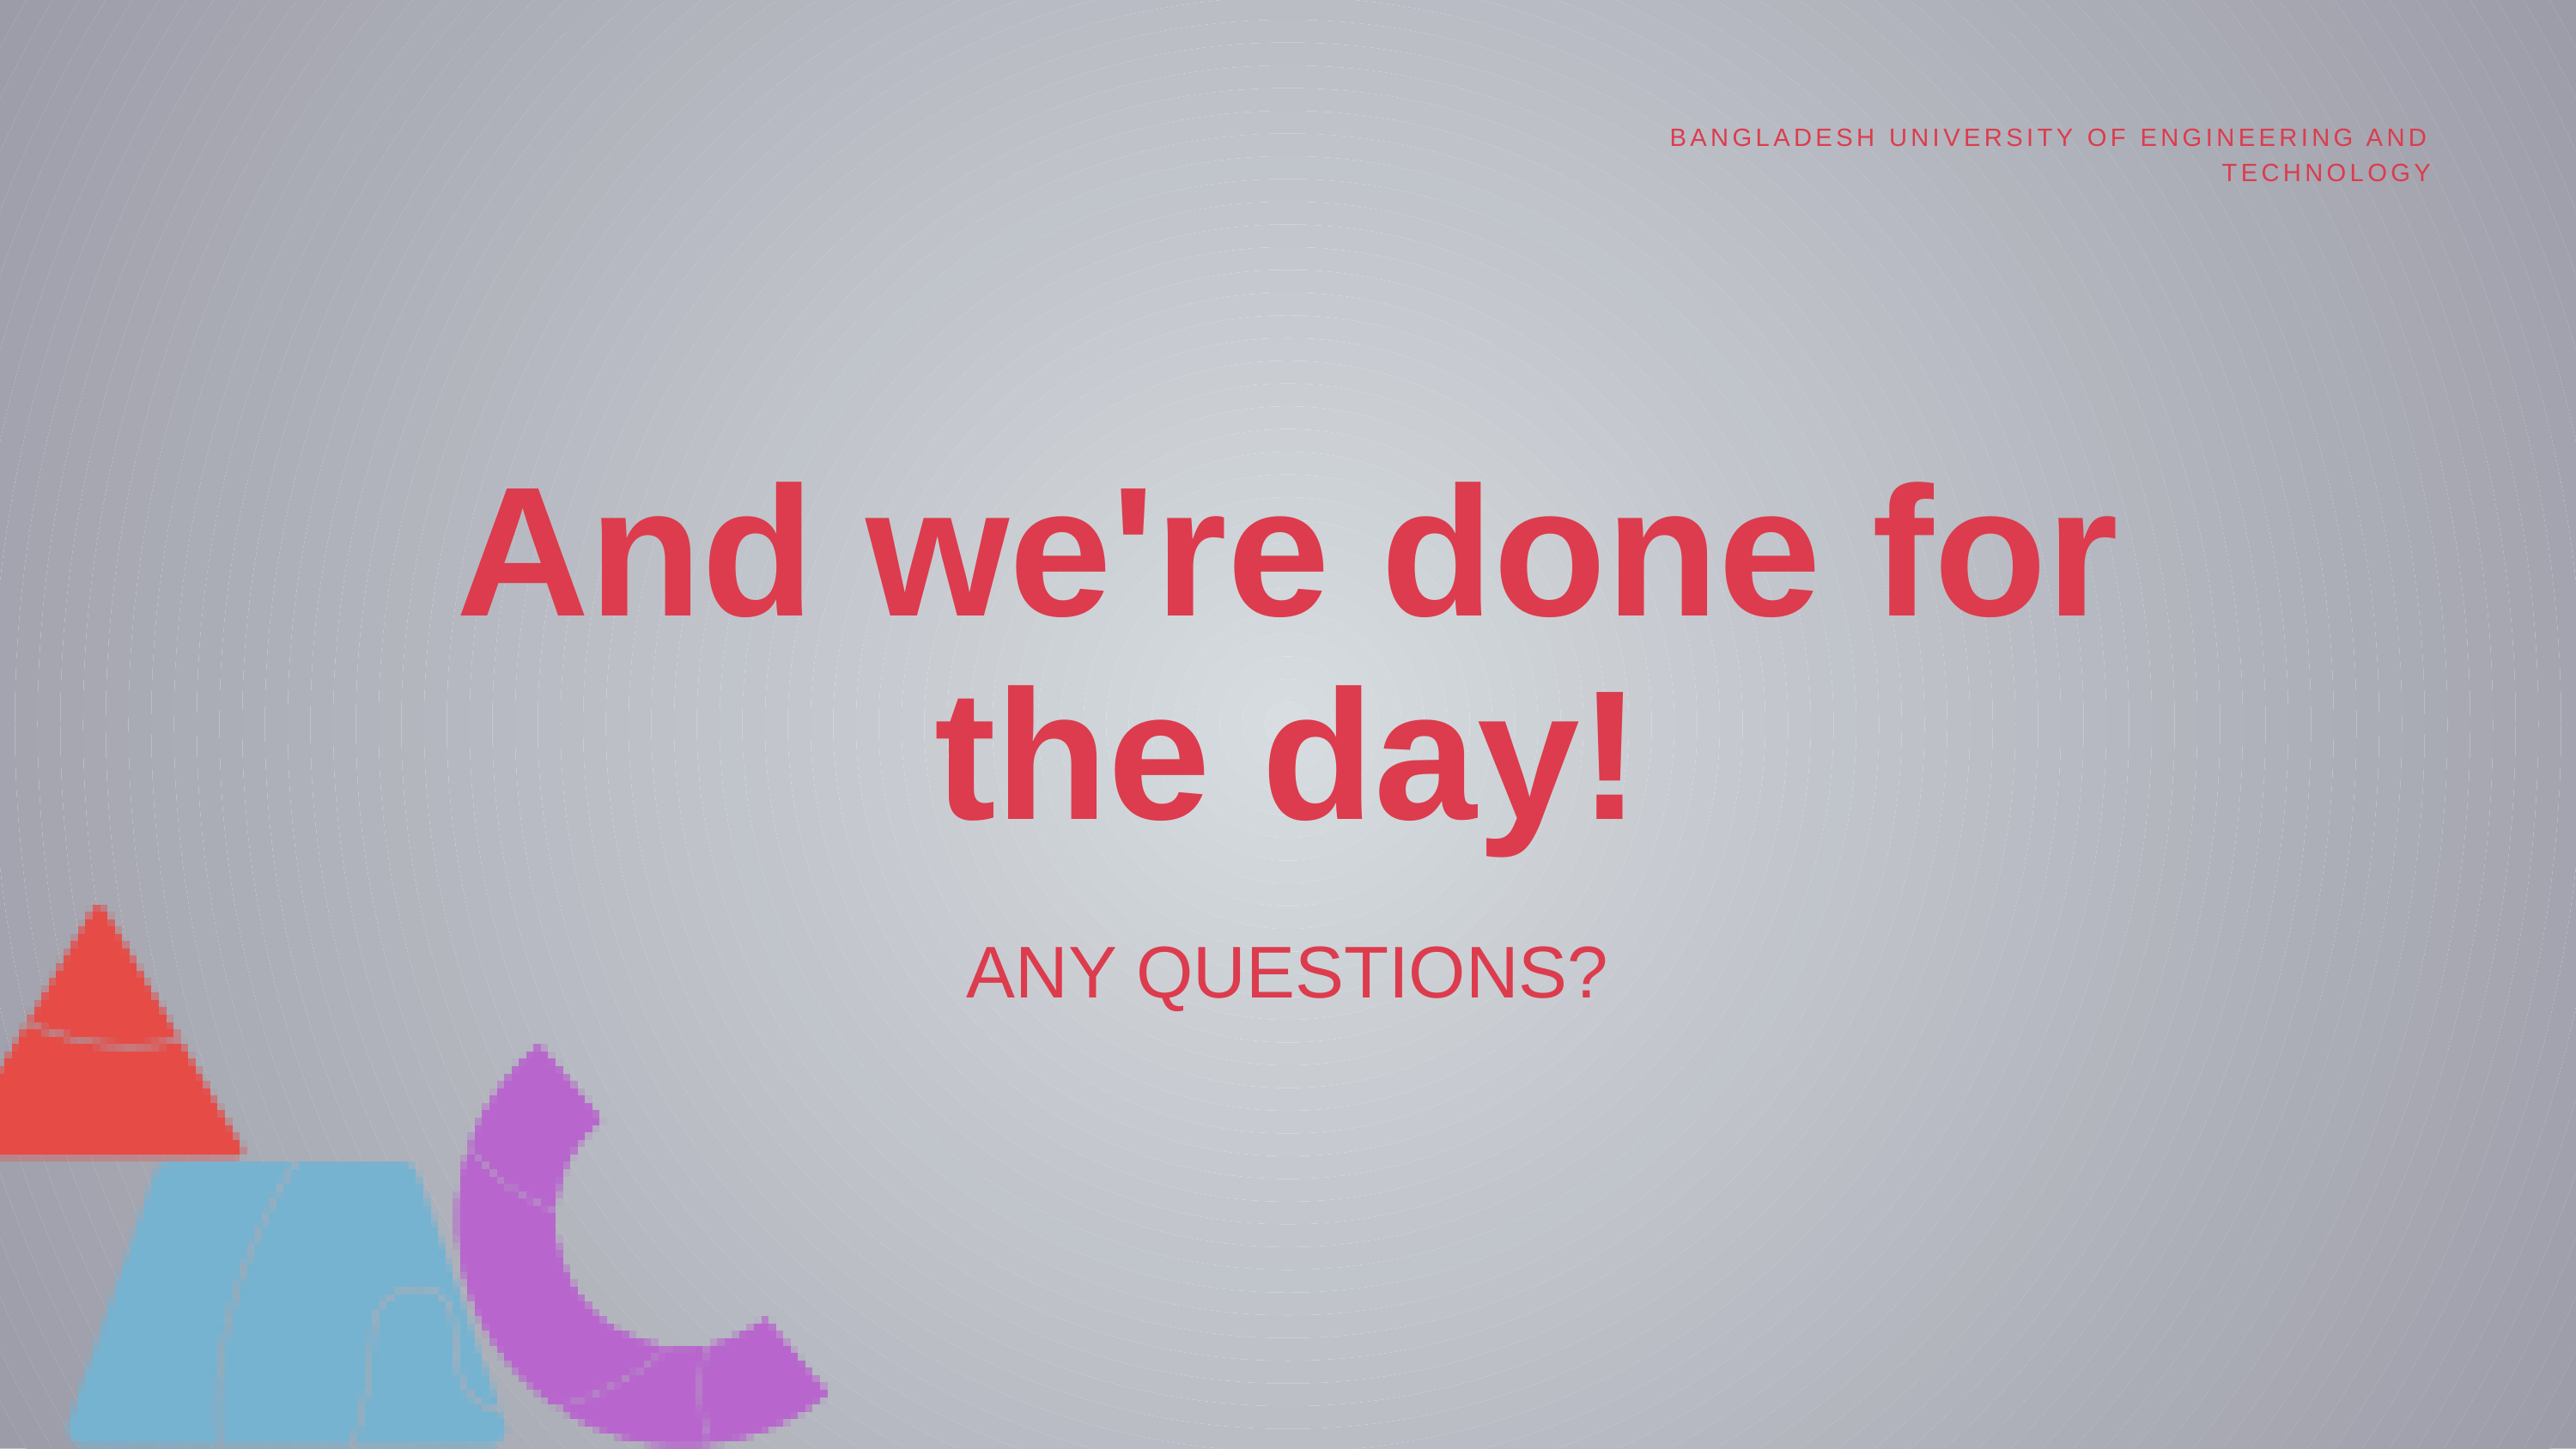

BANGLADESH UNIVERSITY OF ENGINEERING AND TECHNOLOGY
And we're done for the day!
ANY QUESTIONS?